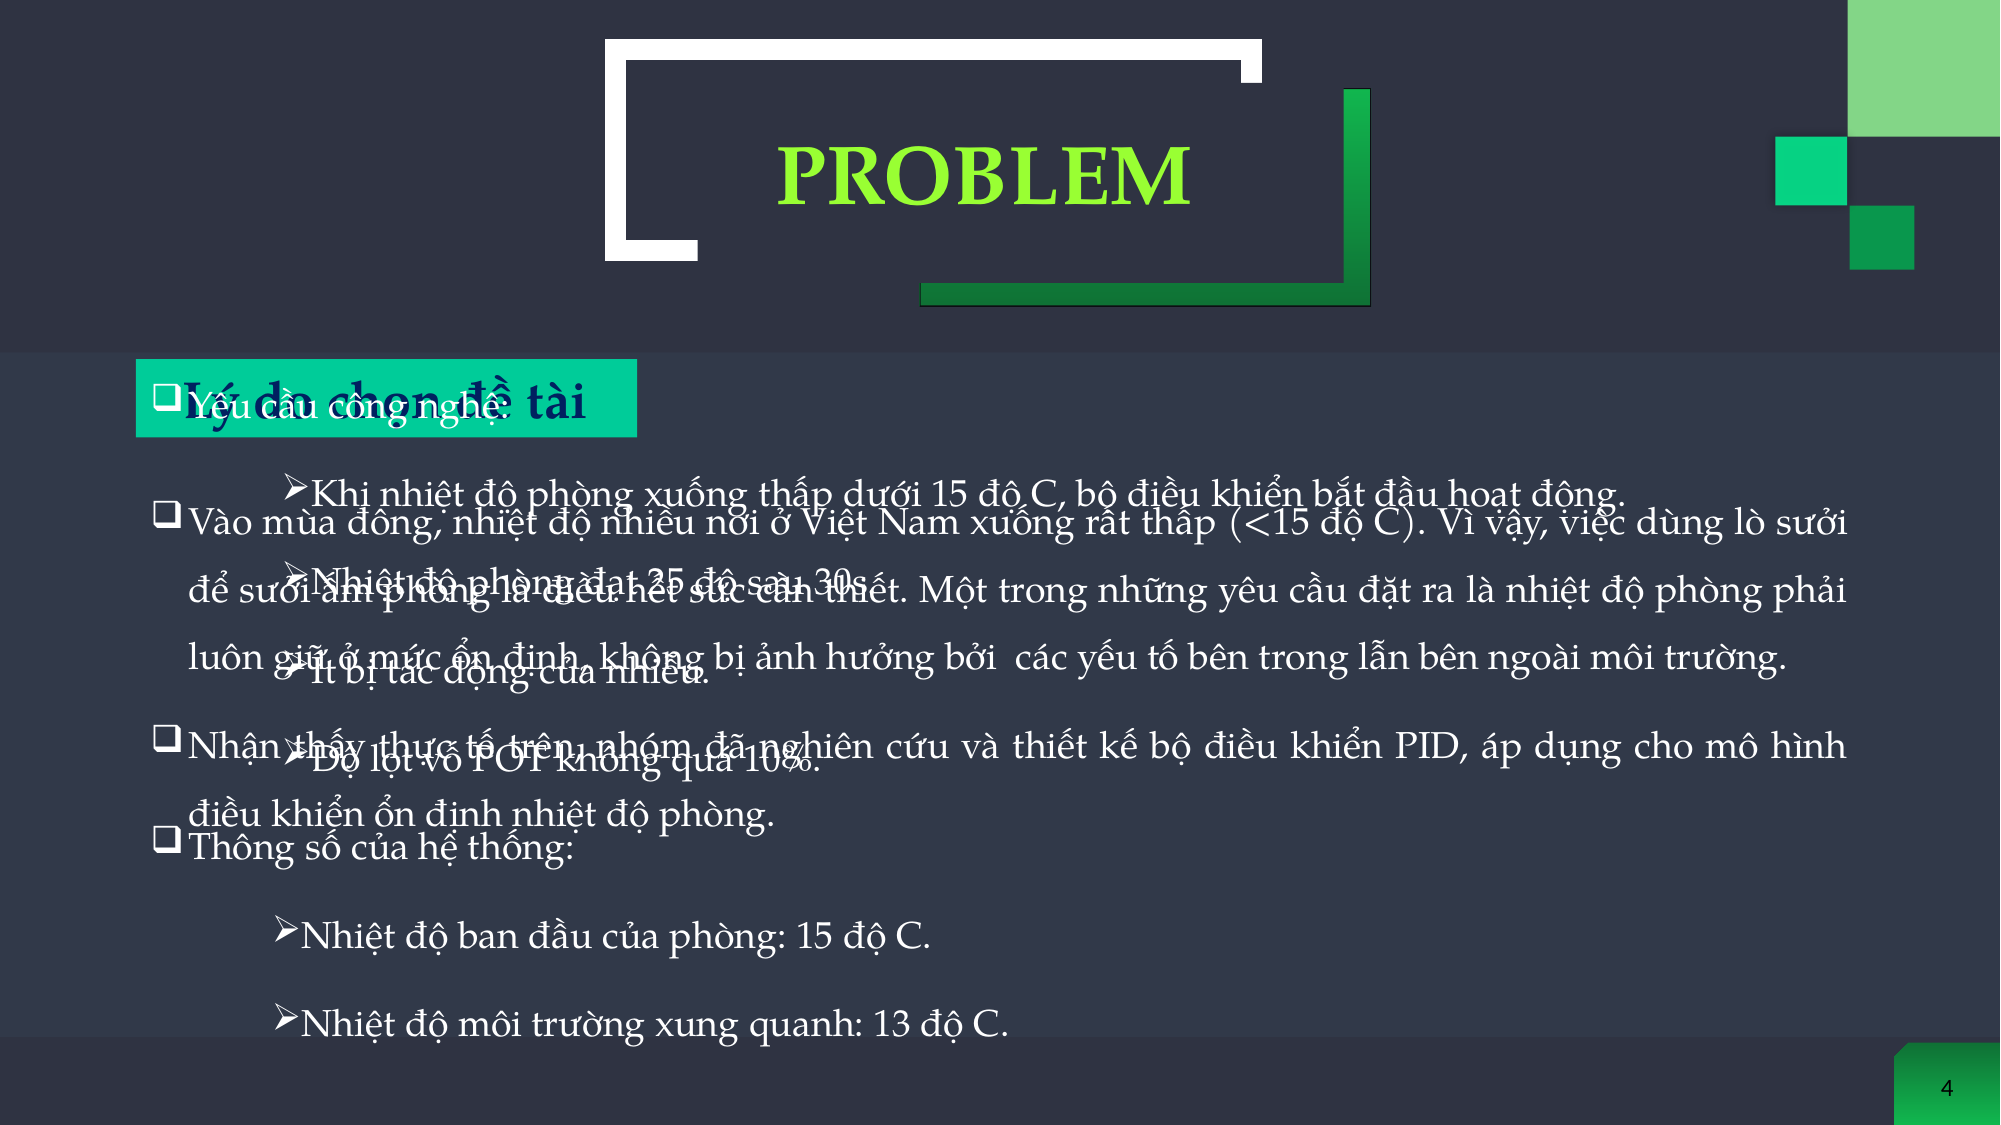

2

+

PROBLEM

Yêu cầu công nghệ:
Khi nhiệt độ phòng xuống thấp dưới 15 độ C, bộ điều khiển bắt đầu hoạt động.
Nhiệt độ phòng đạt 25 độ sau 30s.
Ít bị tác động của nhiễu.
Độ lọt vố POT không quá 10%.
Thông số của hệ thống:
Nhiệt độ ban đầu của phòng: 15 độ C.
Nhiệt độ môi trường xung quanh: 13 độ C.

Lý do chọn đề tài

Vào mùa đông, nhiệt độ nhiều nơi ở Việt Nam xuống rất thấp (<15 độ C). Vì vậy, việc dùng lò sưởi để sưởi ấm phòng là điều hết sức cần thiết. Một trong những yêu cầu đặt ra là nhiệt độ phòng phải luôn giữ ở mức ổn định, không bị ảnh hưởng bởi  các yếu tố bên trong lẫn bên ngoài môi trường.
Nhận thấy thực tế trên, nhóm đã nghiên cứu và thiết kế bộ điều khiển PID, áp dụng cho mô hình điều khiển ổn định nhiệt độ phòng.

4